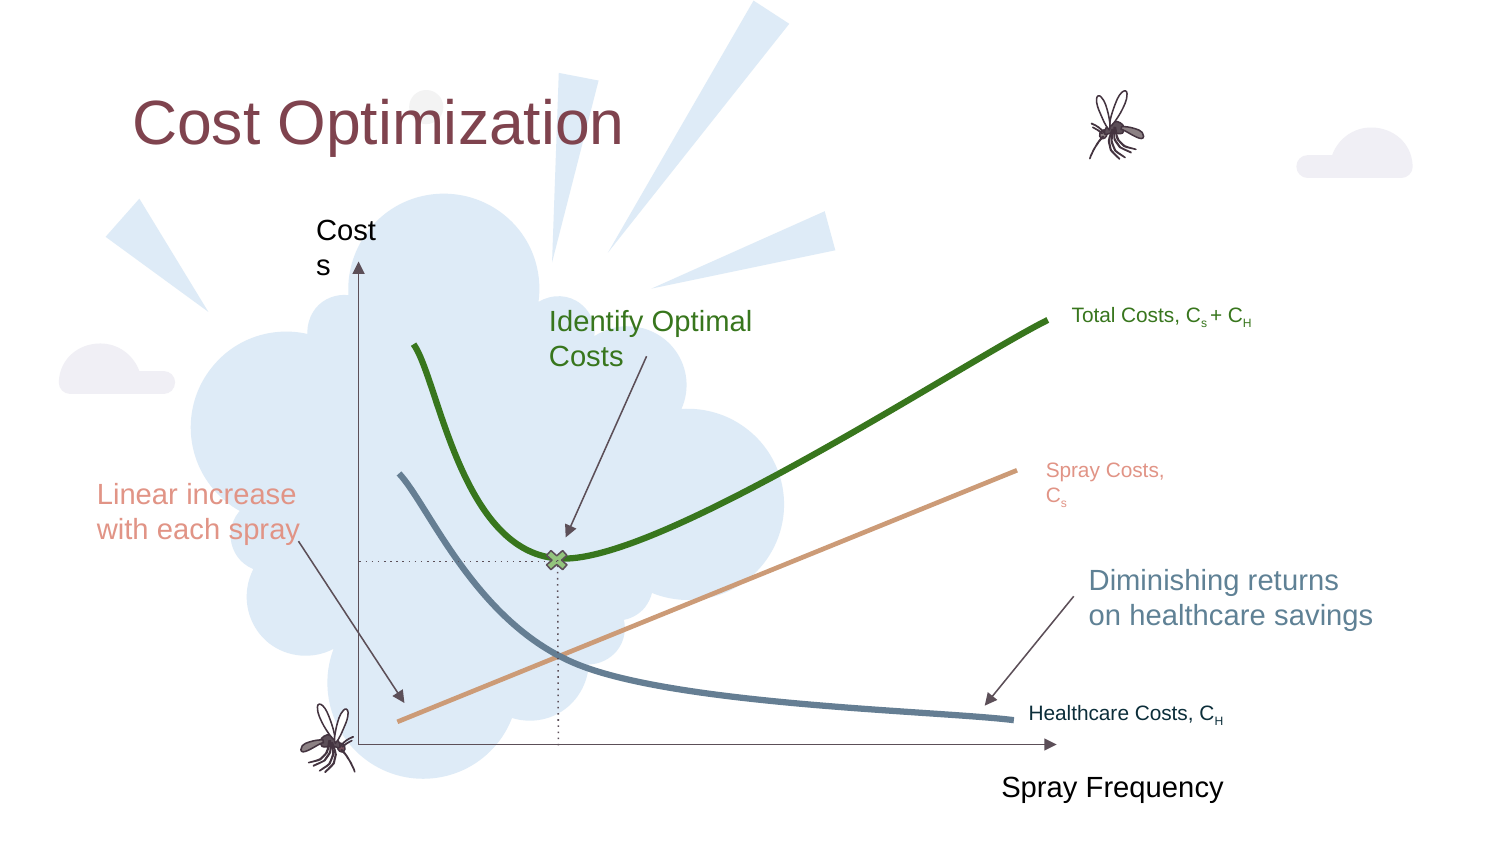

# Cost Optimization
Costs
Identify Optimal Costs
Total Costs, Cs + CH

Spray Costs, Cs
Linear increase with each spray

Diminishing returns on healthcare savings

Healthcare Costs, CH
Spray Frequency